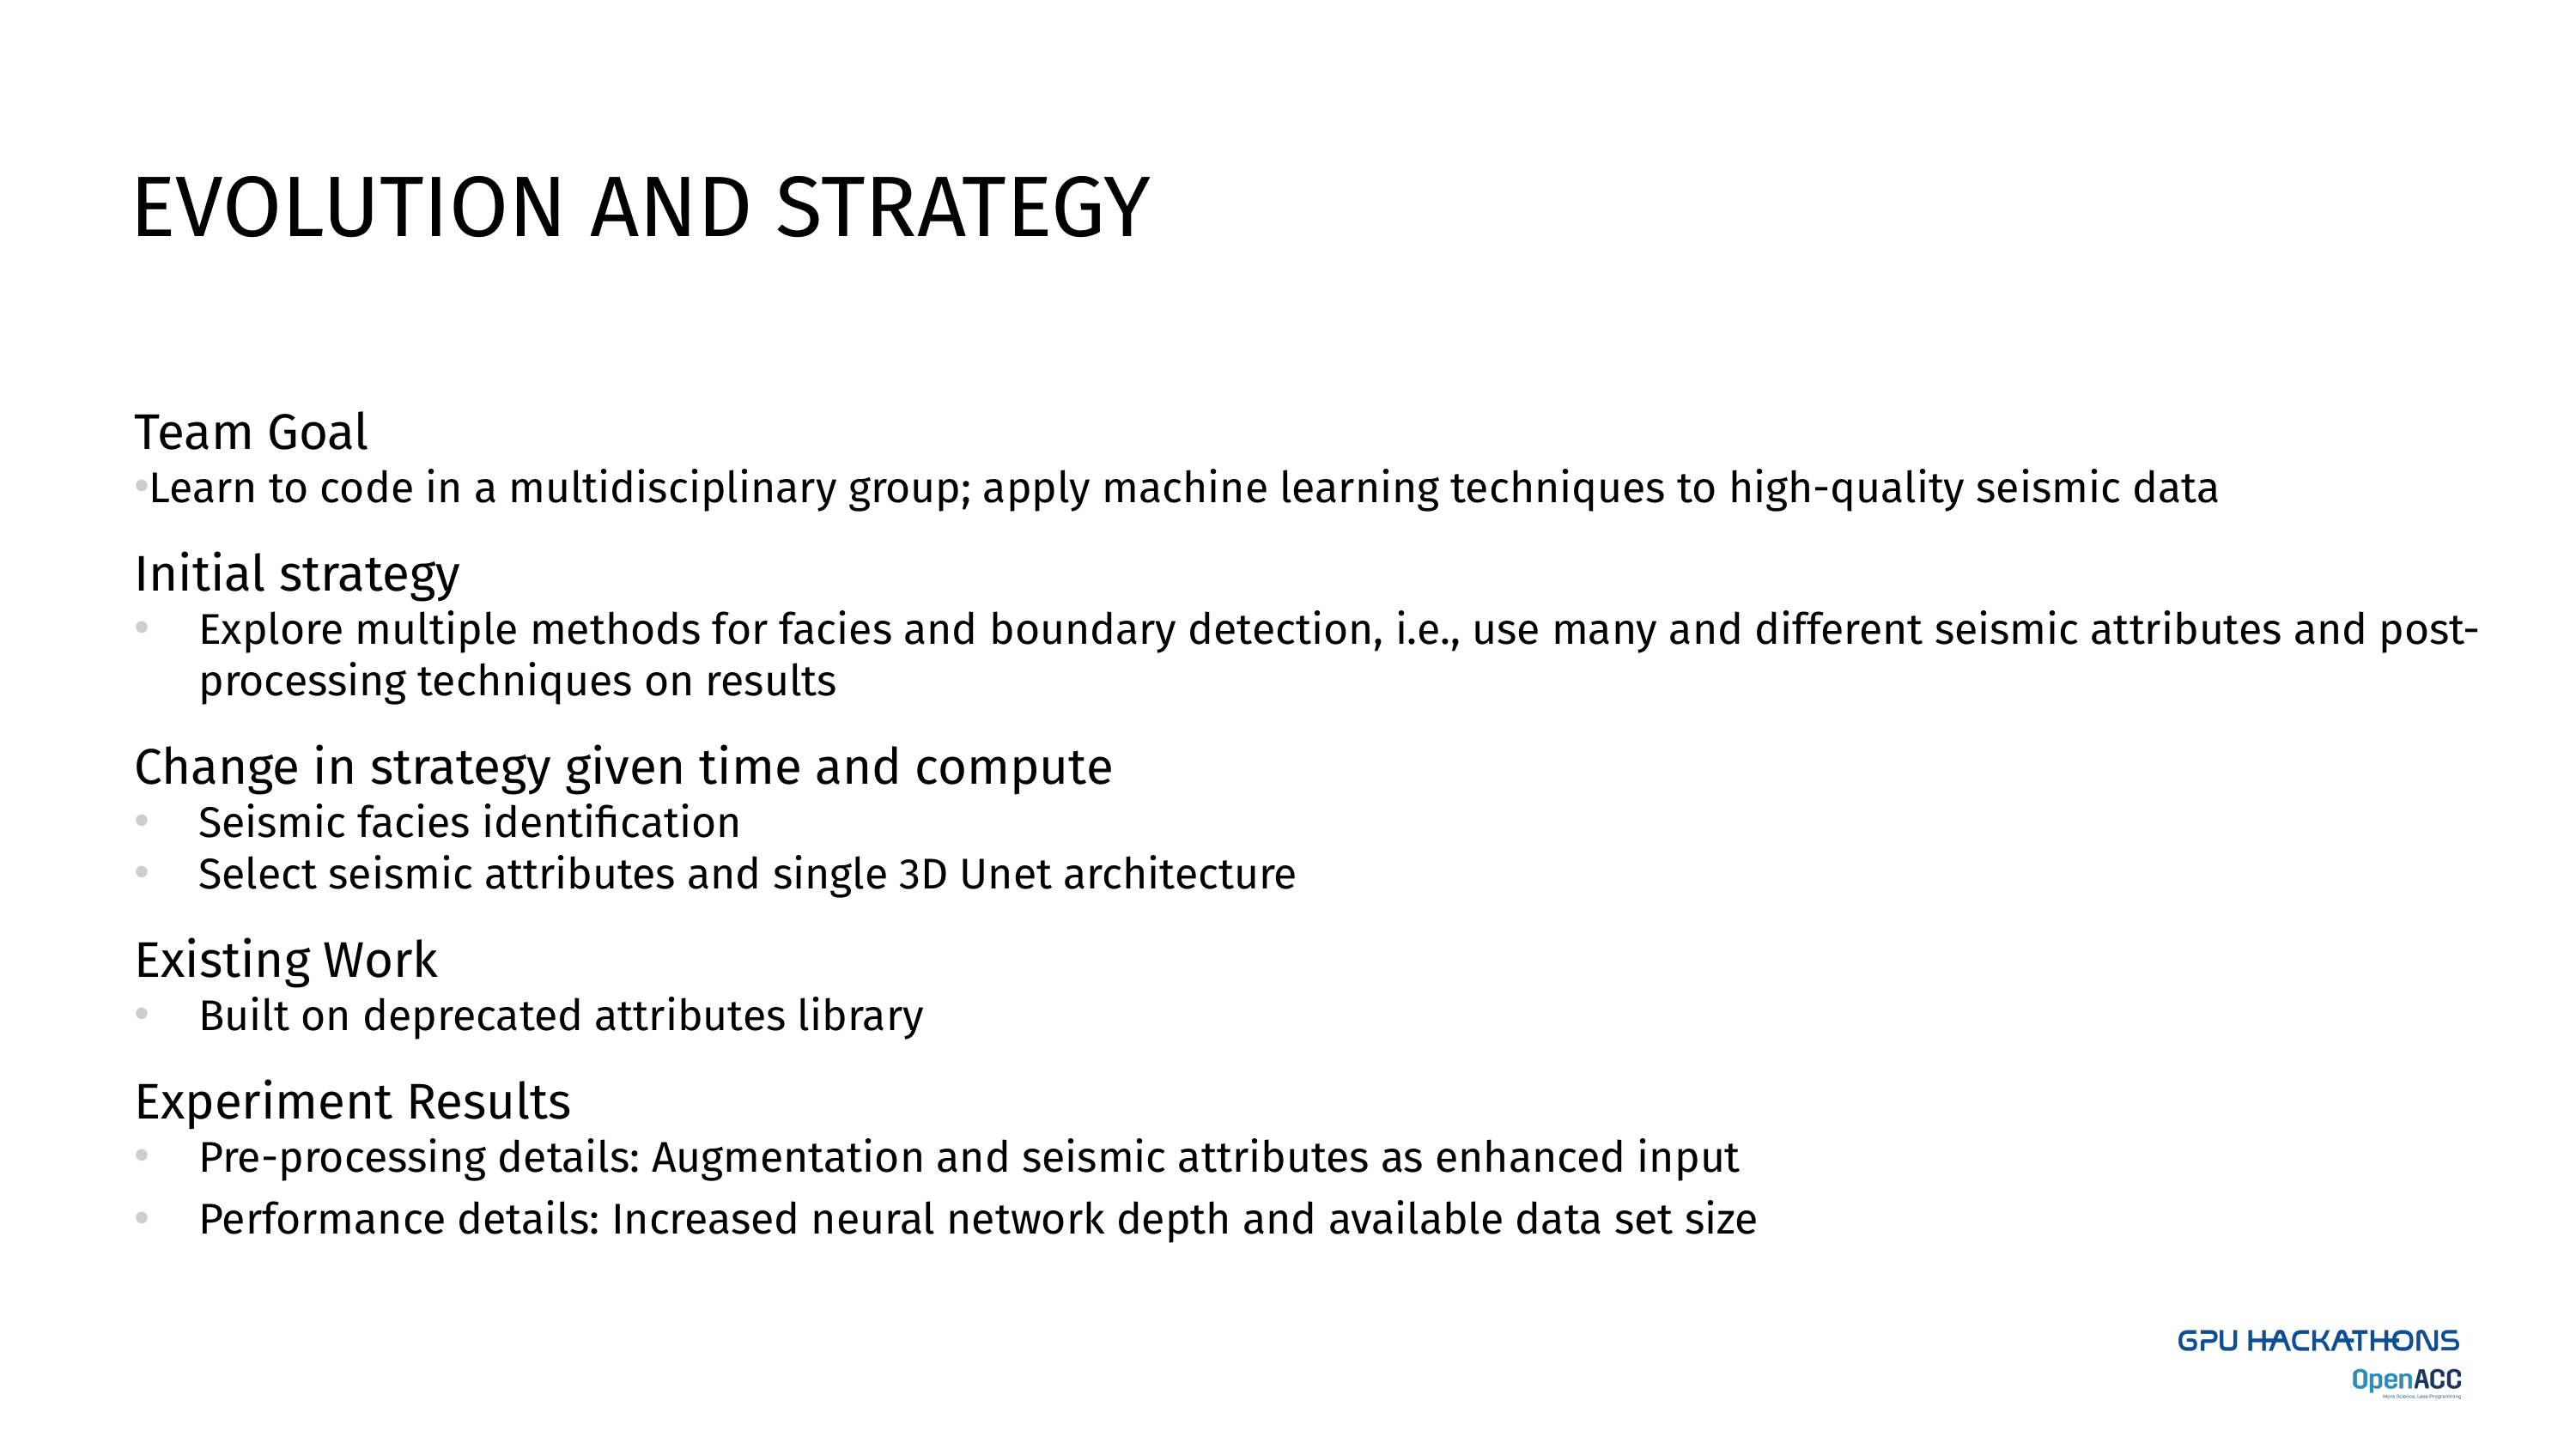

# EVOLUTION AND STRATEGY
Team Goal
Learn to code in a multidisciplinary group; apply machine learning techniques to high-quality seismic data
Initial strategy
Explore multiple methods for facies and boundary detection, i.e., use many and different seismic attributes and post-processing techniques on results
Change in strategy given time and compute
Seismic facies identification
Select seismic attributes and single 3D Unet architecture
Existing Work
Built on deprecated attributes library
Experiment Results
Pre-processing details: Augmentation and seismic attributes as enhanced input
Performance details: Increased neural network depth and available data set size